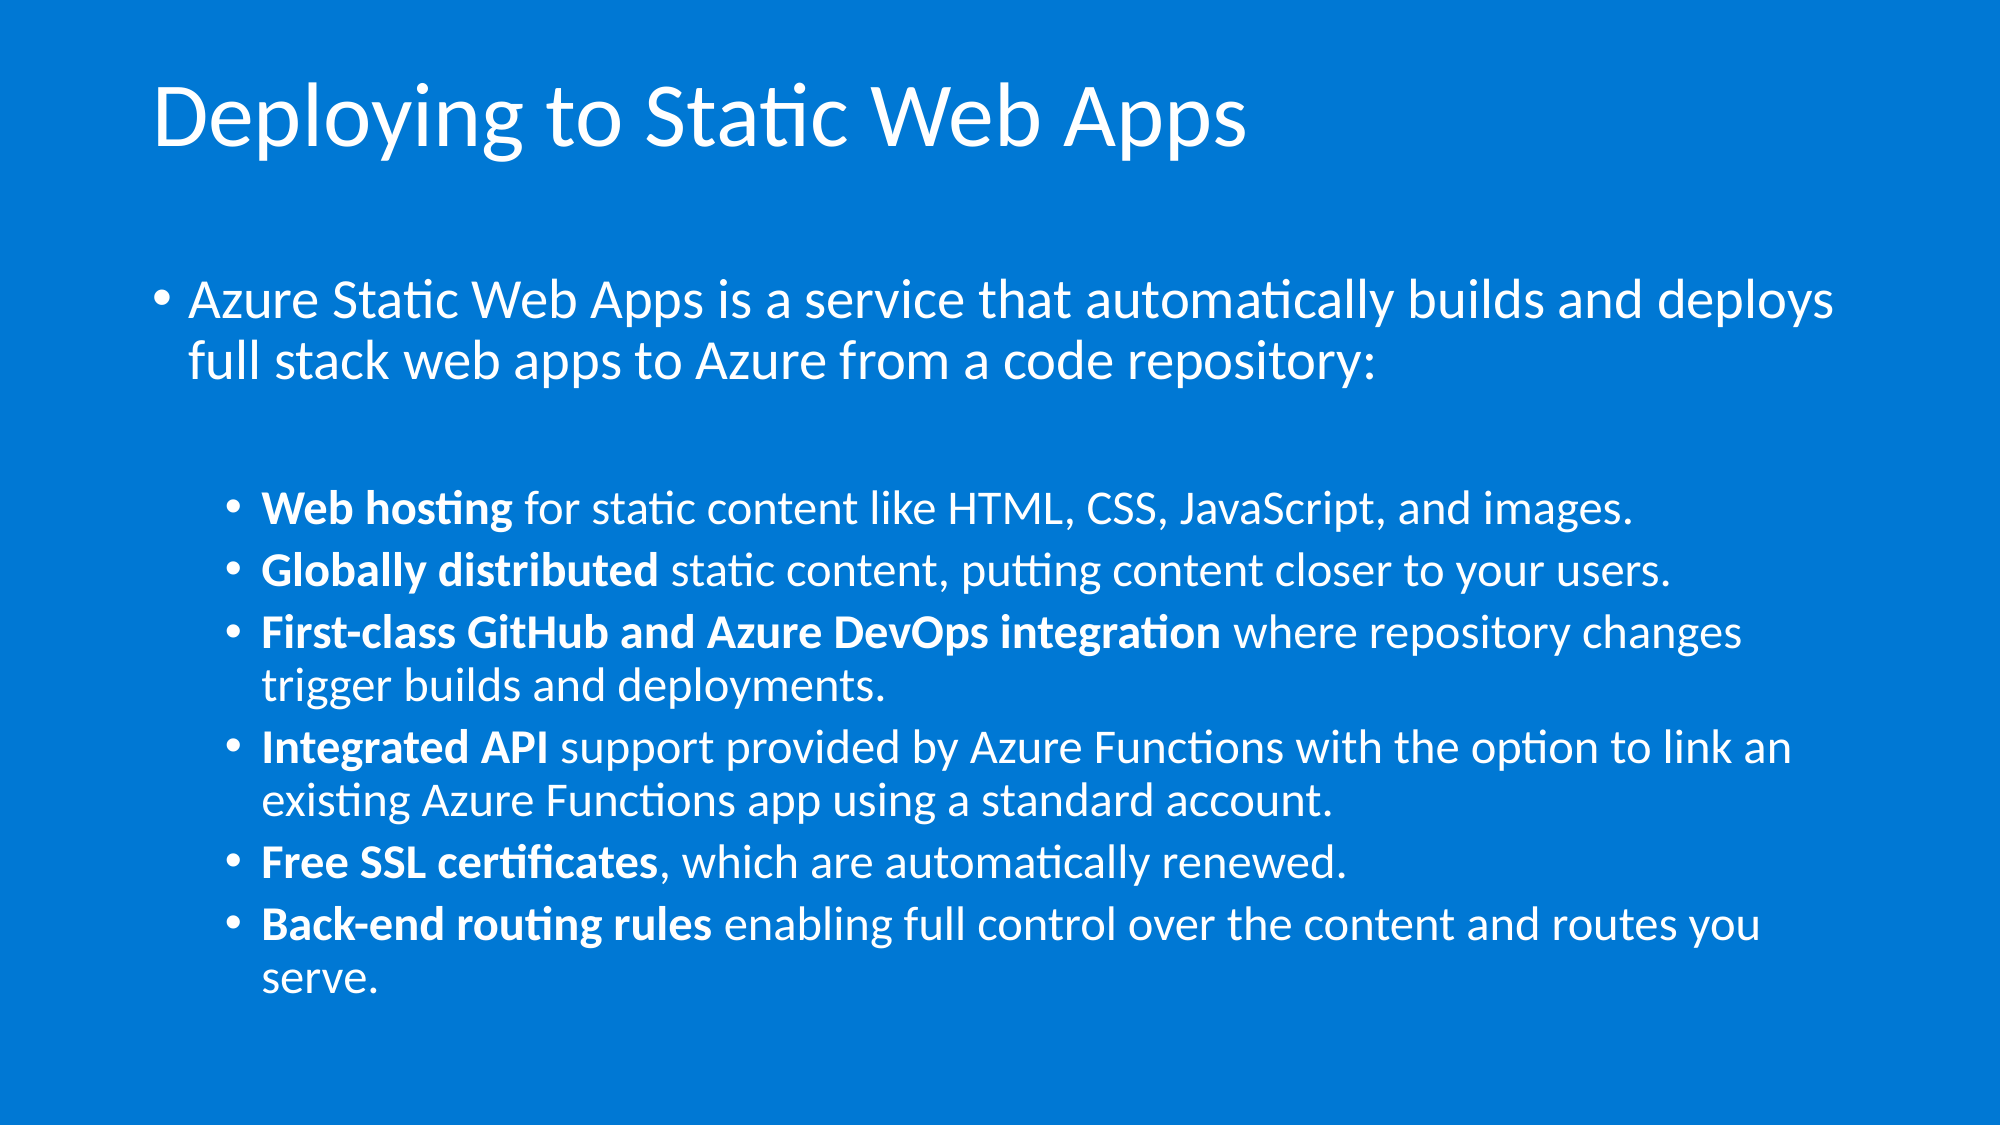

Deploying to Static Web Apps
Azure Static Web Apps is a service that automatically builds and deploys full stack web apps to Azure from a code repository:

Web hosting for static content like HTML, CSS, JavaScript, and images.
Globally distributed static content, putting content closer to your users.
First-class GitHub and Azure DevOps integration where repository changes trigger builds and deployments.
Integrated API support provided by Azure Functions with the option to link an existing Azure Functions app using a standard account.
Free SSL certificates, which are automatically renewed.
Back-end routing rules enabling full control over the content and routes you serve.